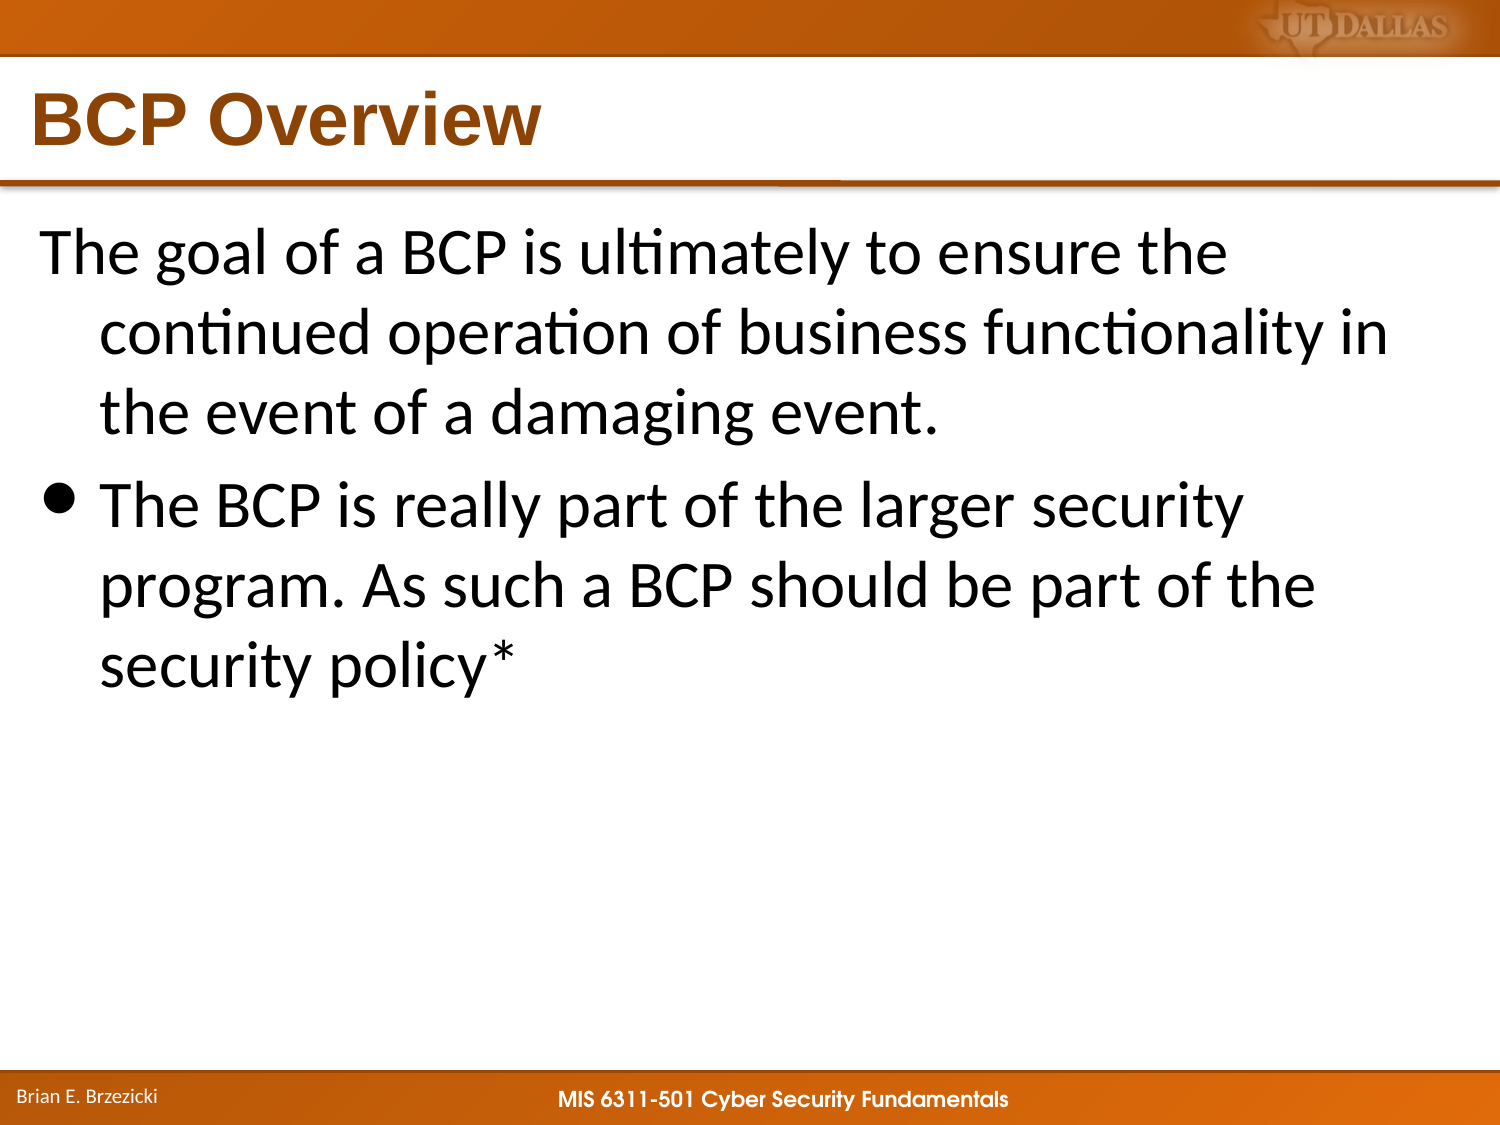

# BCP Overview
The goal of a BCP is ultimately to ensure the continued operation of business functionality in the event of a damaging event.
The BCP is really part of the larger security program. As such a BCP should be part of the security policy*
Brian E. Brzezicki